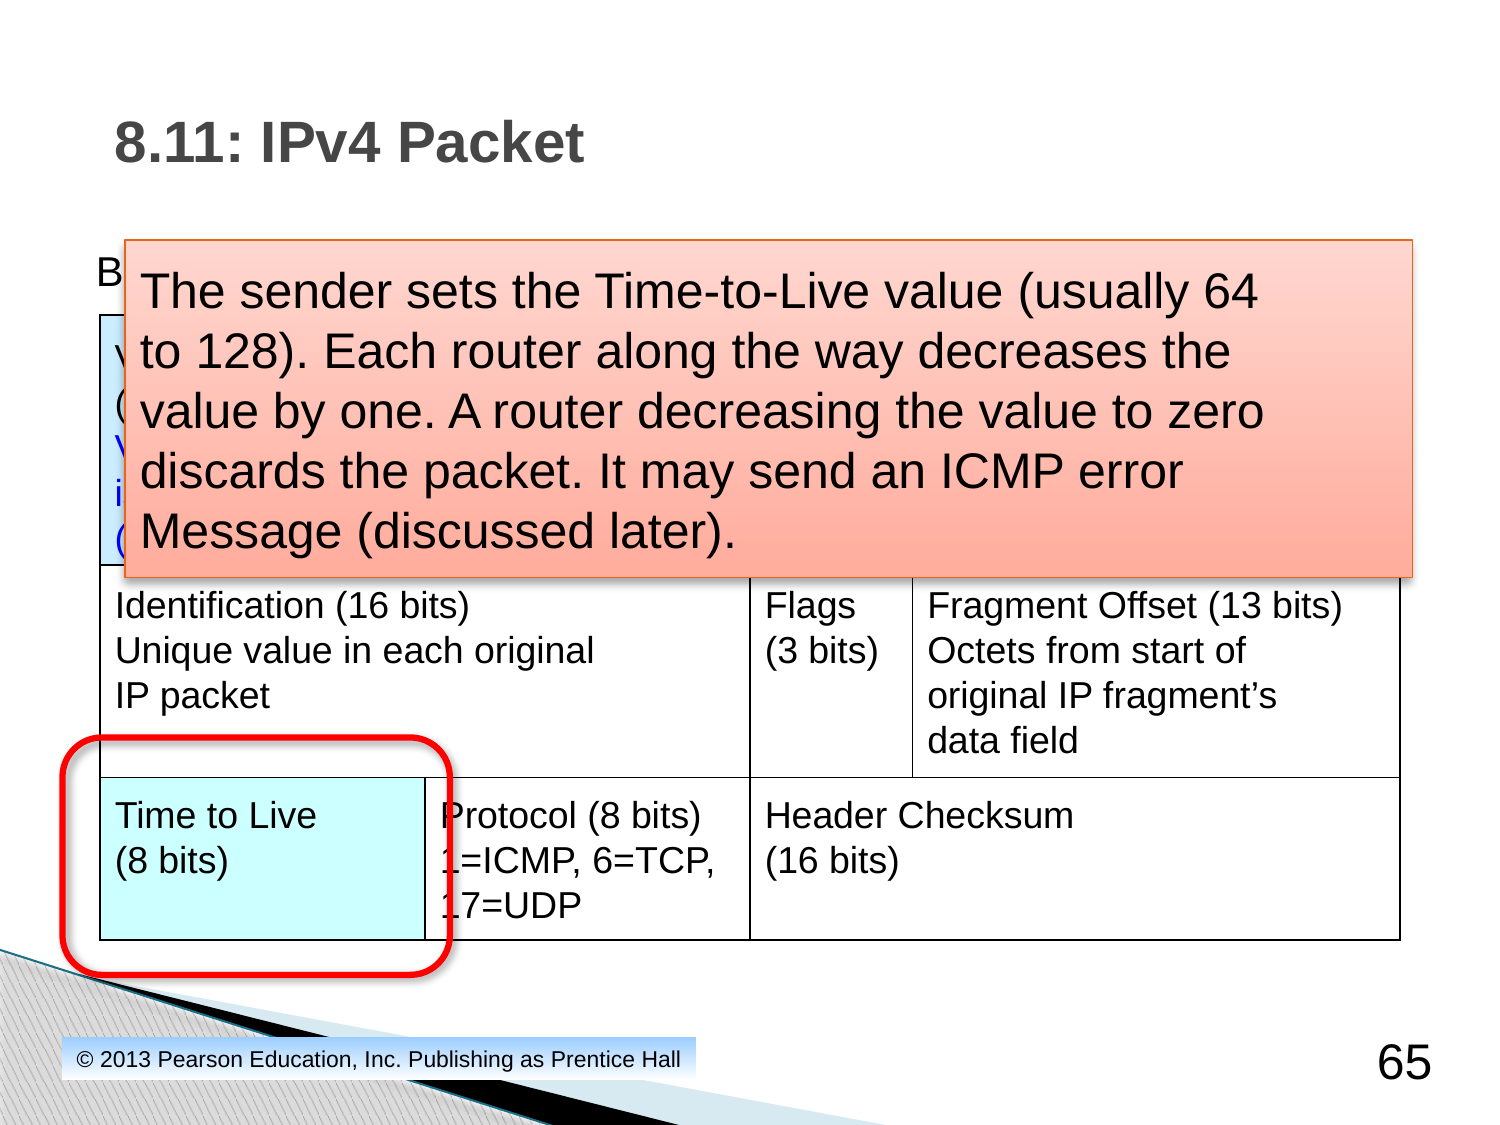

8.11: IPv4 Packet
Bit 0
IP Version 4 Packet
The sender sets the Time-to-Live value (usually 64
to 128). Each router along the way decreases the
value by one. A router decreasing the value to zero
discards the packet. It may send an ICMP error
Message (discussed later).
Bit 31
Header
Length
(4 bits)

Diff-Serv
(8 bits)

Total Length
(16 bits)
Length in octets

Version
(4 bits)
Value
is 4
(0100)
Identification (16 bits)
Unique value in each original
IP packet

Flags
(3 bits)

Fragment Offset (13 bits)
Octets from start of
original IP fragment’s
data field

Time to Live
(8 bits)

Protocol (8 bits)
1=ICMP, 6=TCP,
17=UDP
Header Checksum
(16 bits)

© 2013 Pearson Education, Inc. Publishing as Prentice Hall
65